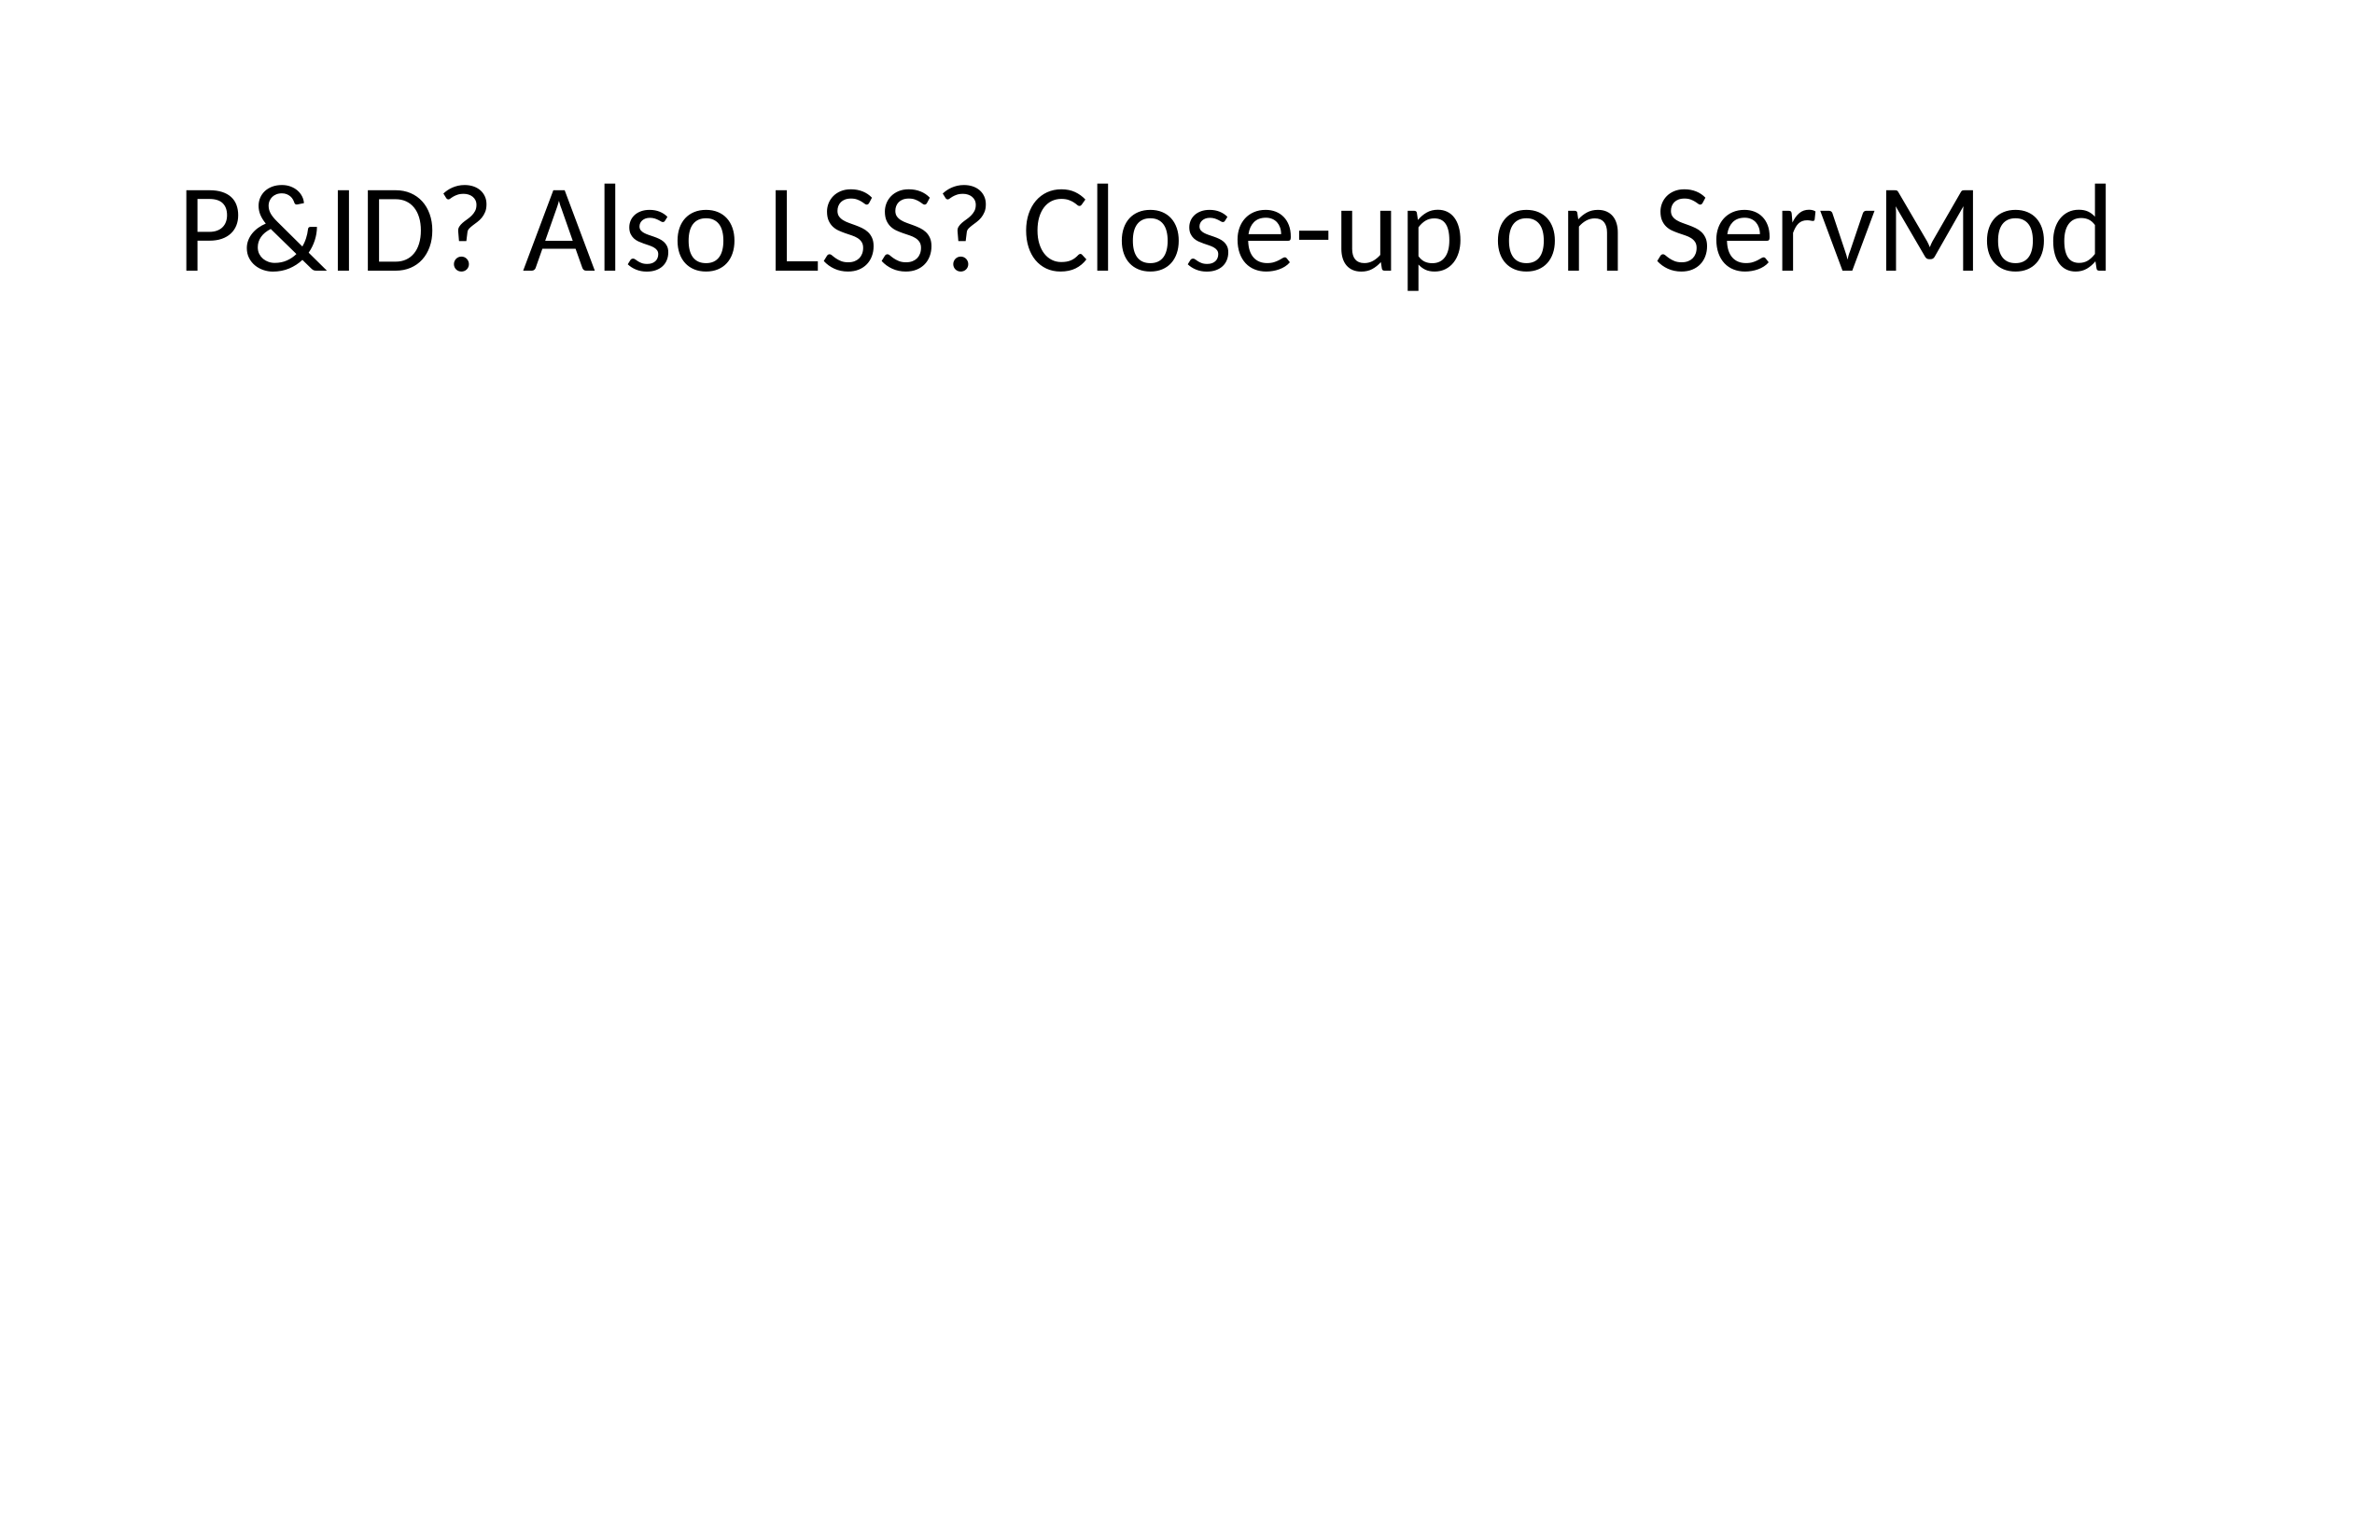

# P&ID? Also LSS? Close-up on ServMod